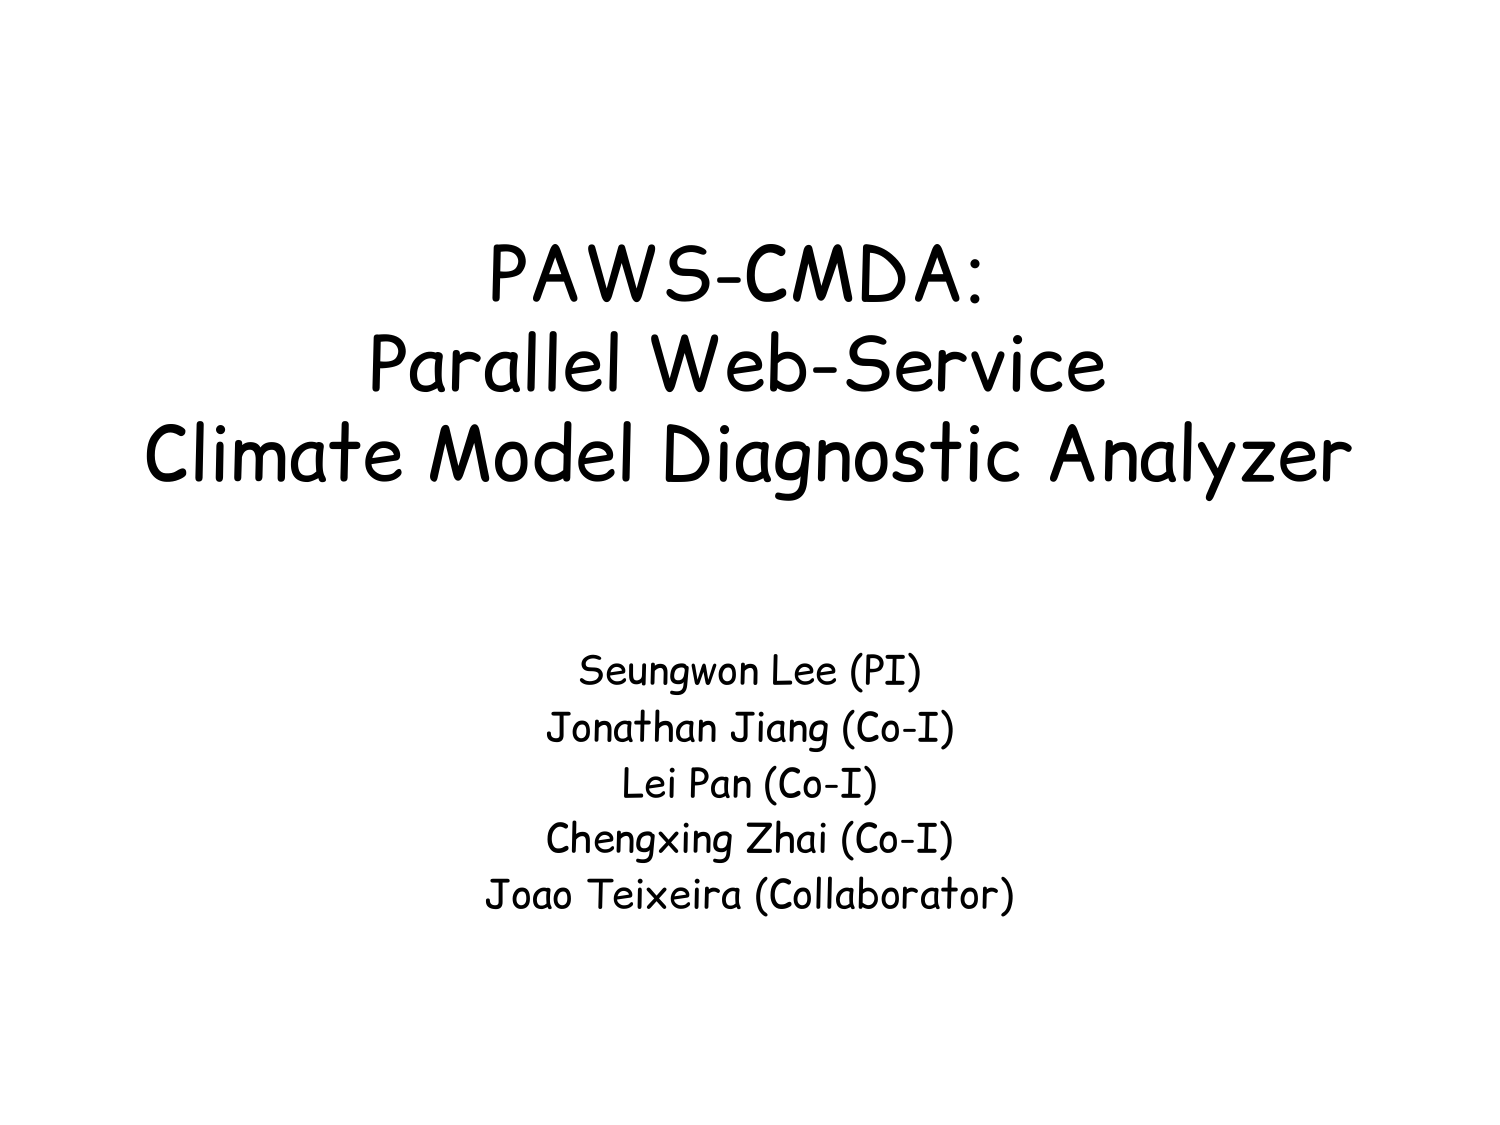

# PAWS-CMDA: Parallel Web-Service Climate Model Diagnostic Analyzer
Seungwon Lee (PI)
Jonathan Jiang (Co-I)
Lei Pan (Co-I)
Chengxing Zhai (Co-I)
Joao Teixeira (Collaborator)